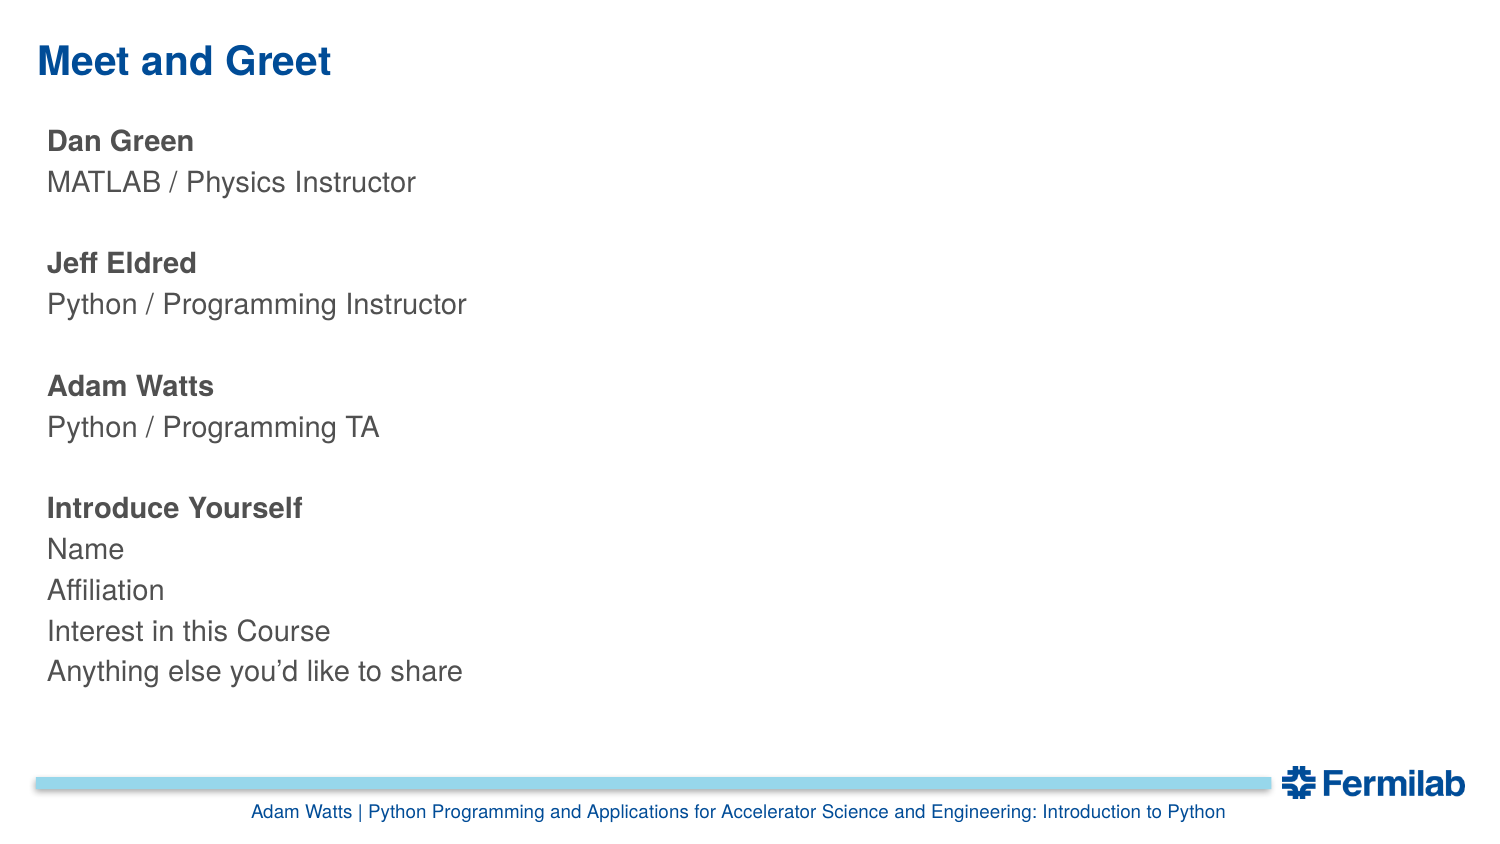

# Meet and Greet
Dan Green
MATLAB / Physics Instructor

Jeff Eldred
Python / Programming Instructor

Adam Watts
Python / Programming TA

Introduce Yourself
Name
Affiliation
Interest in this Course
Anything else you’d like to share
Adam Watts | Python Programming and Applications for Accelerator Science and Engineering: Introduction to Python